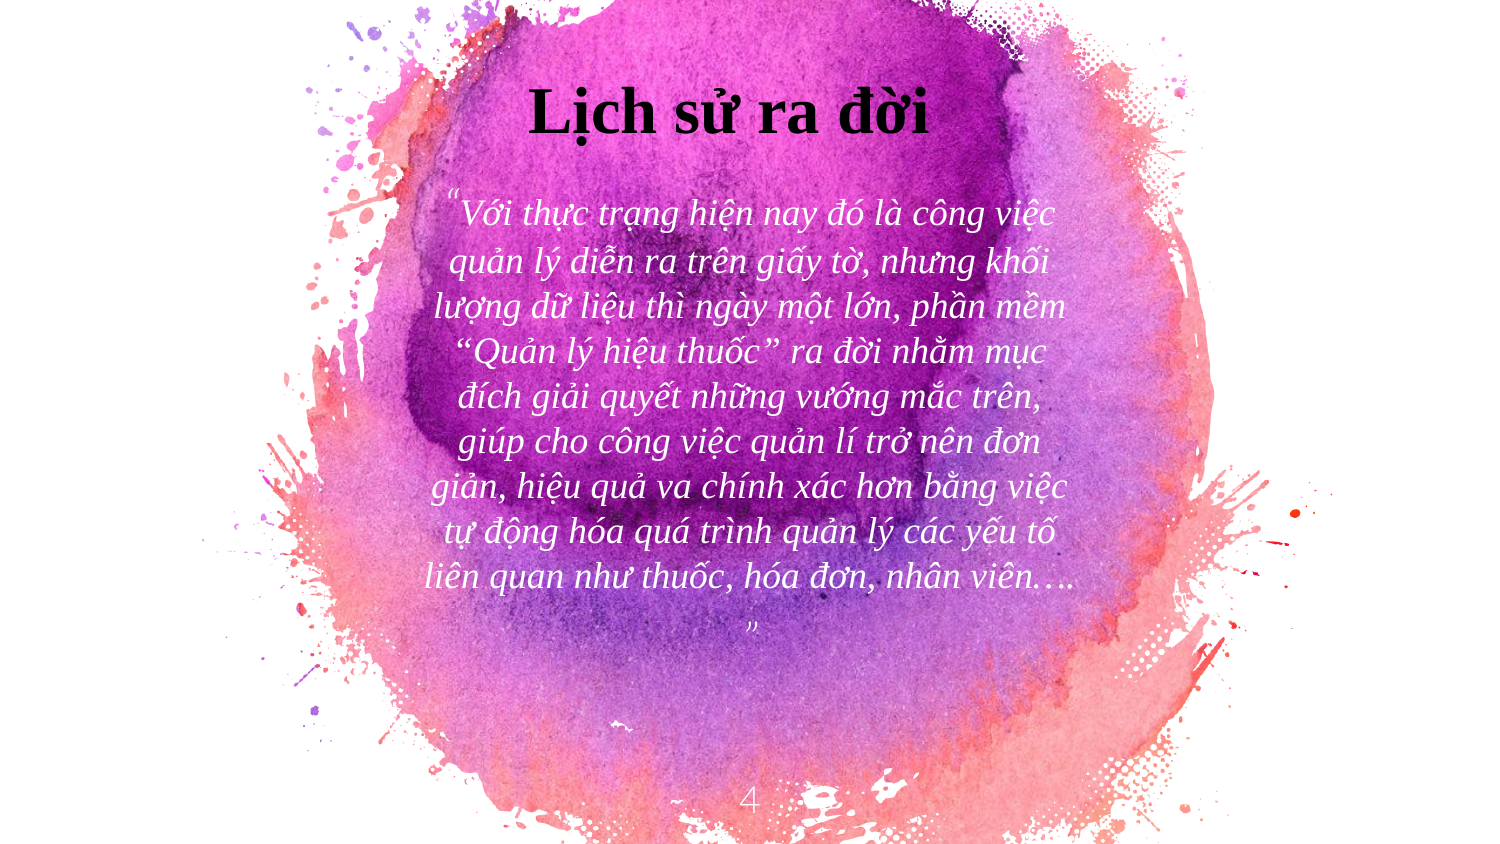

Lịch sử ra đời
“Với thực trạng hiện nay đó là công việc quản lý diễn ra trên giấy tờ, nhưng khối lượng dữ liệu thì ngày một lớn, phần mềm “Quản lý hiệu thuốc” ra đời nhằm mục đích giải quyết những vướng mắc trên, giúp cho công việc quản lí trở nên đơn giản, hiệu quả va chính xác hơn bằng việc tự động hóa quá trình quản lý các yếu tố liên quan như thuốc, hóa đơn, nhân viên….
”
4